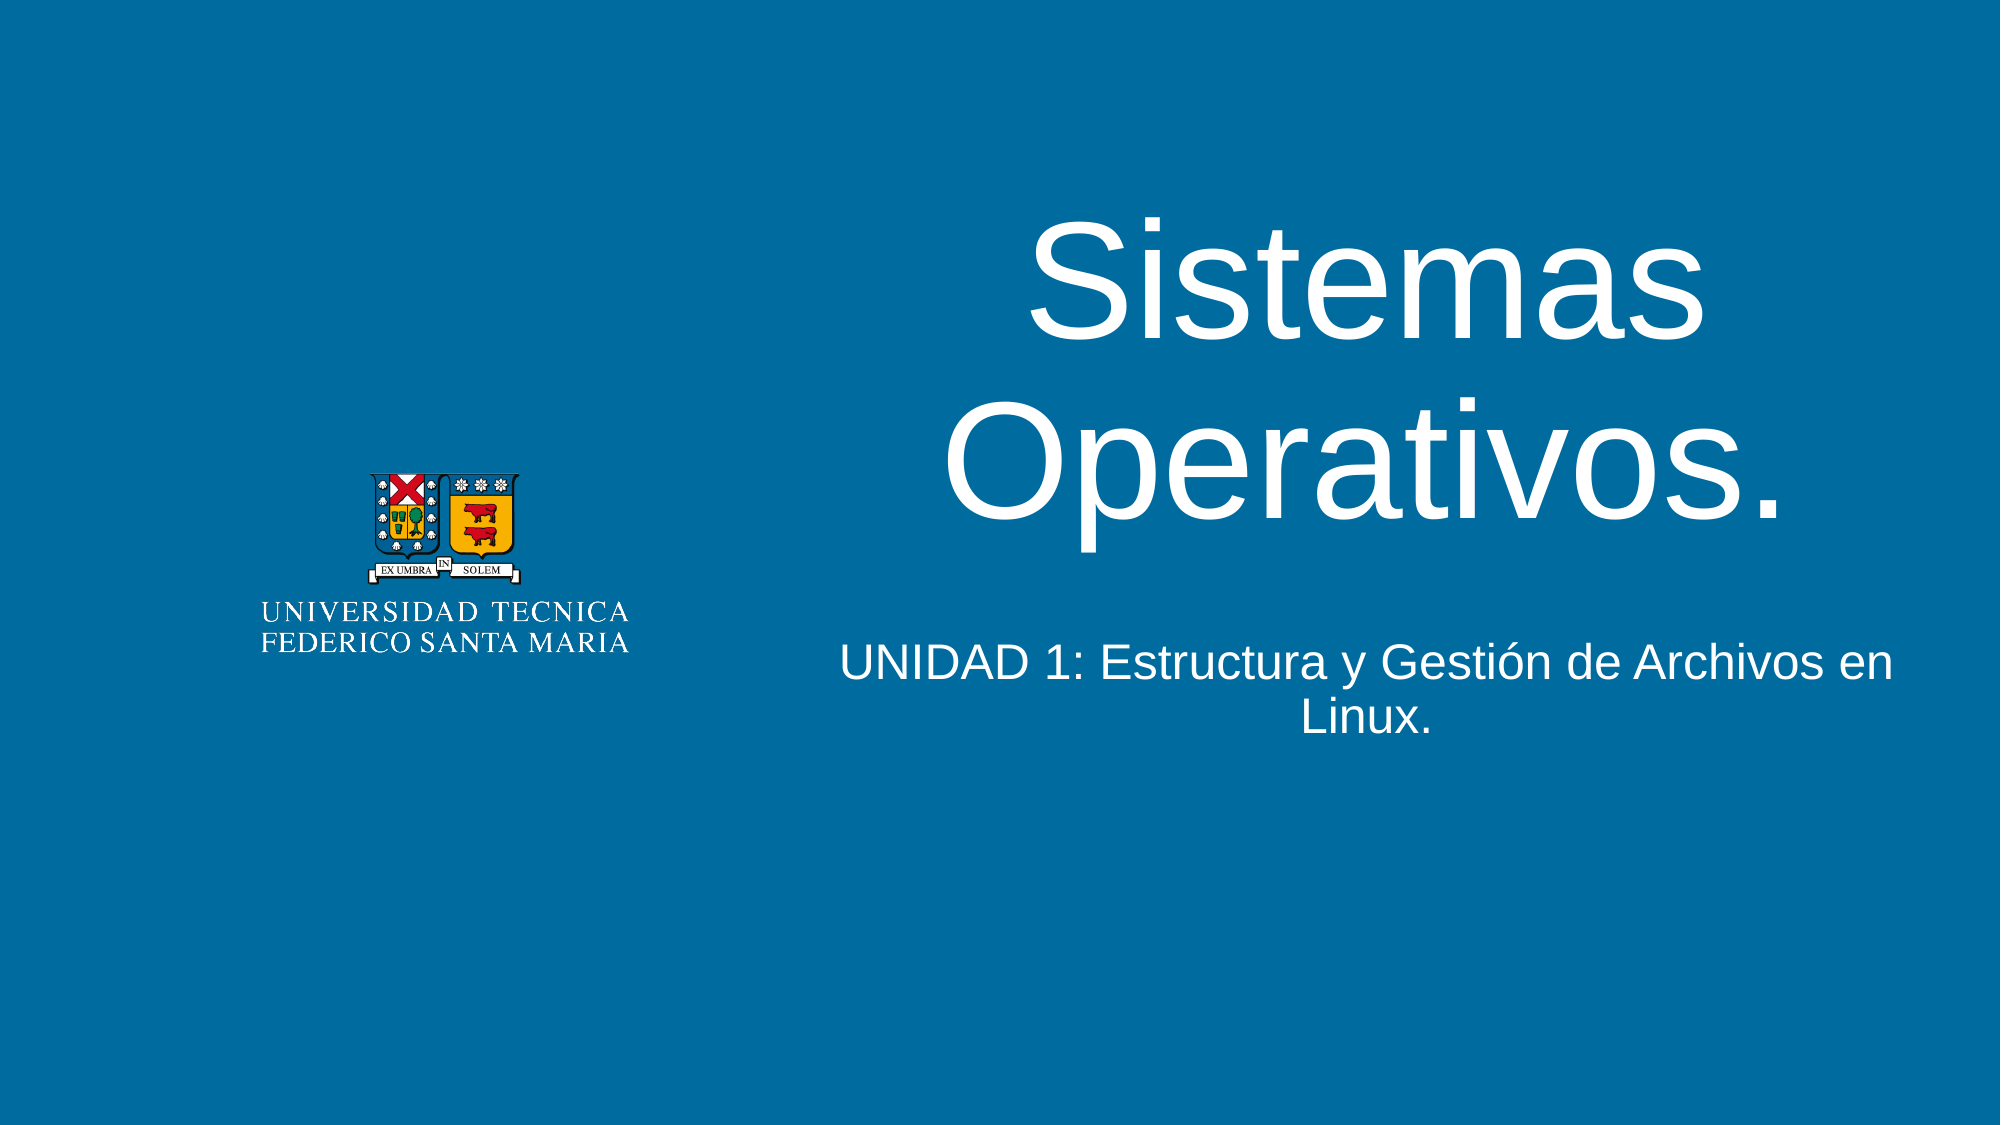

# Sistemas Operativos.
UNIDAD 1: Estructura y Gestión de Archivos en Linux.